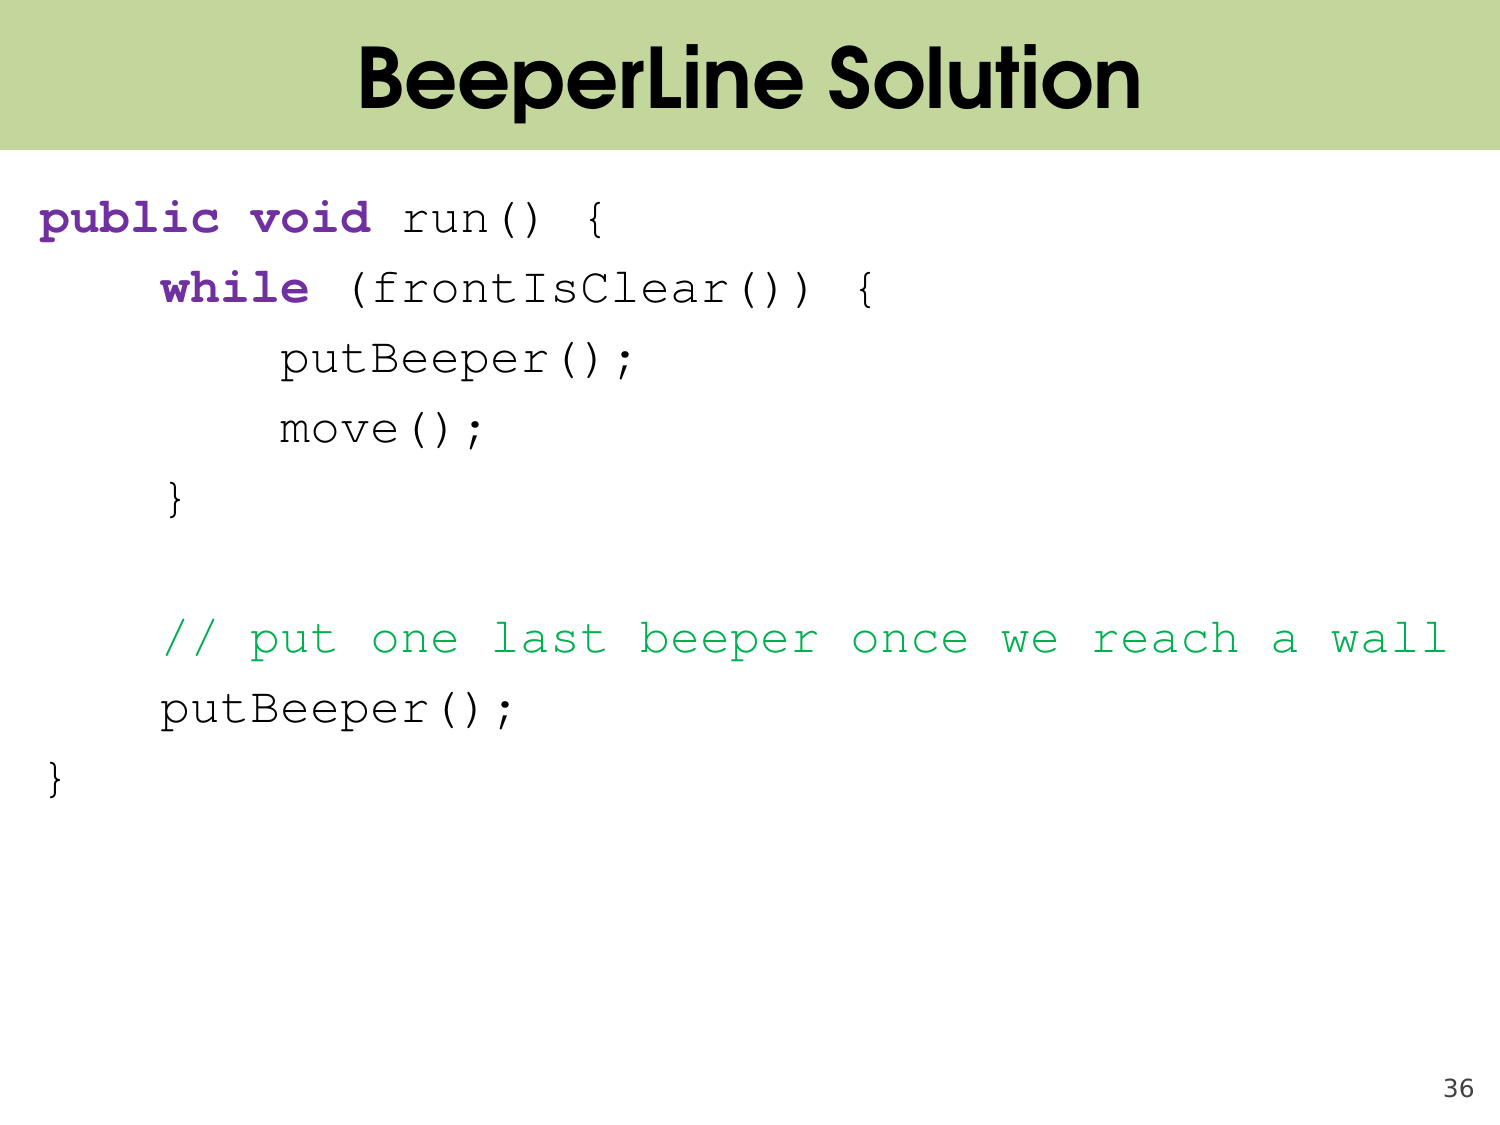

# BeeperLine Solution
public void run() {
    while (frontIsClear()) {
        putBeeper();
        move();
    }

    // put one last beeper once we reach a wall
    putBeeper();
}